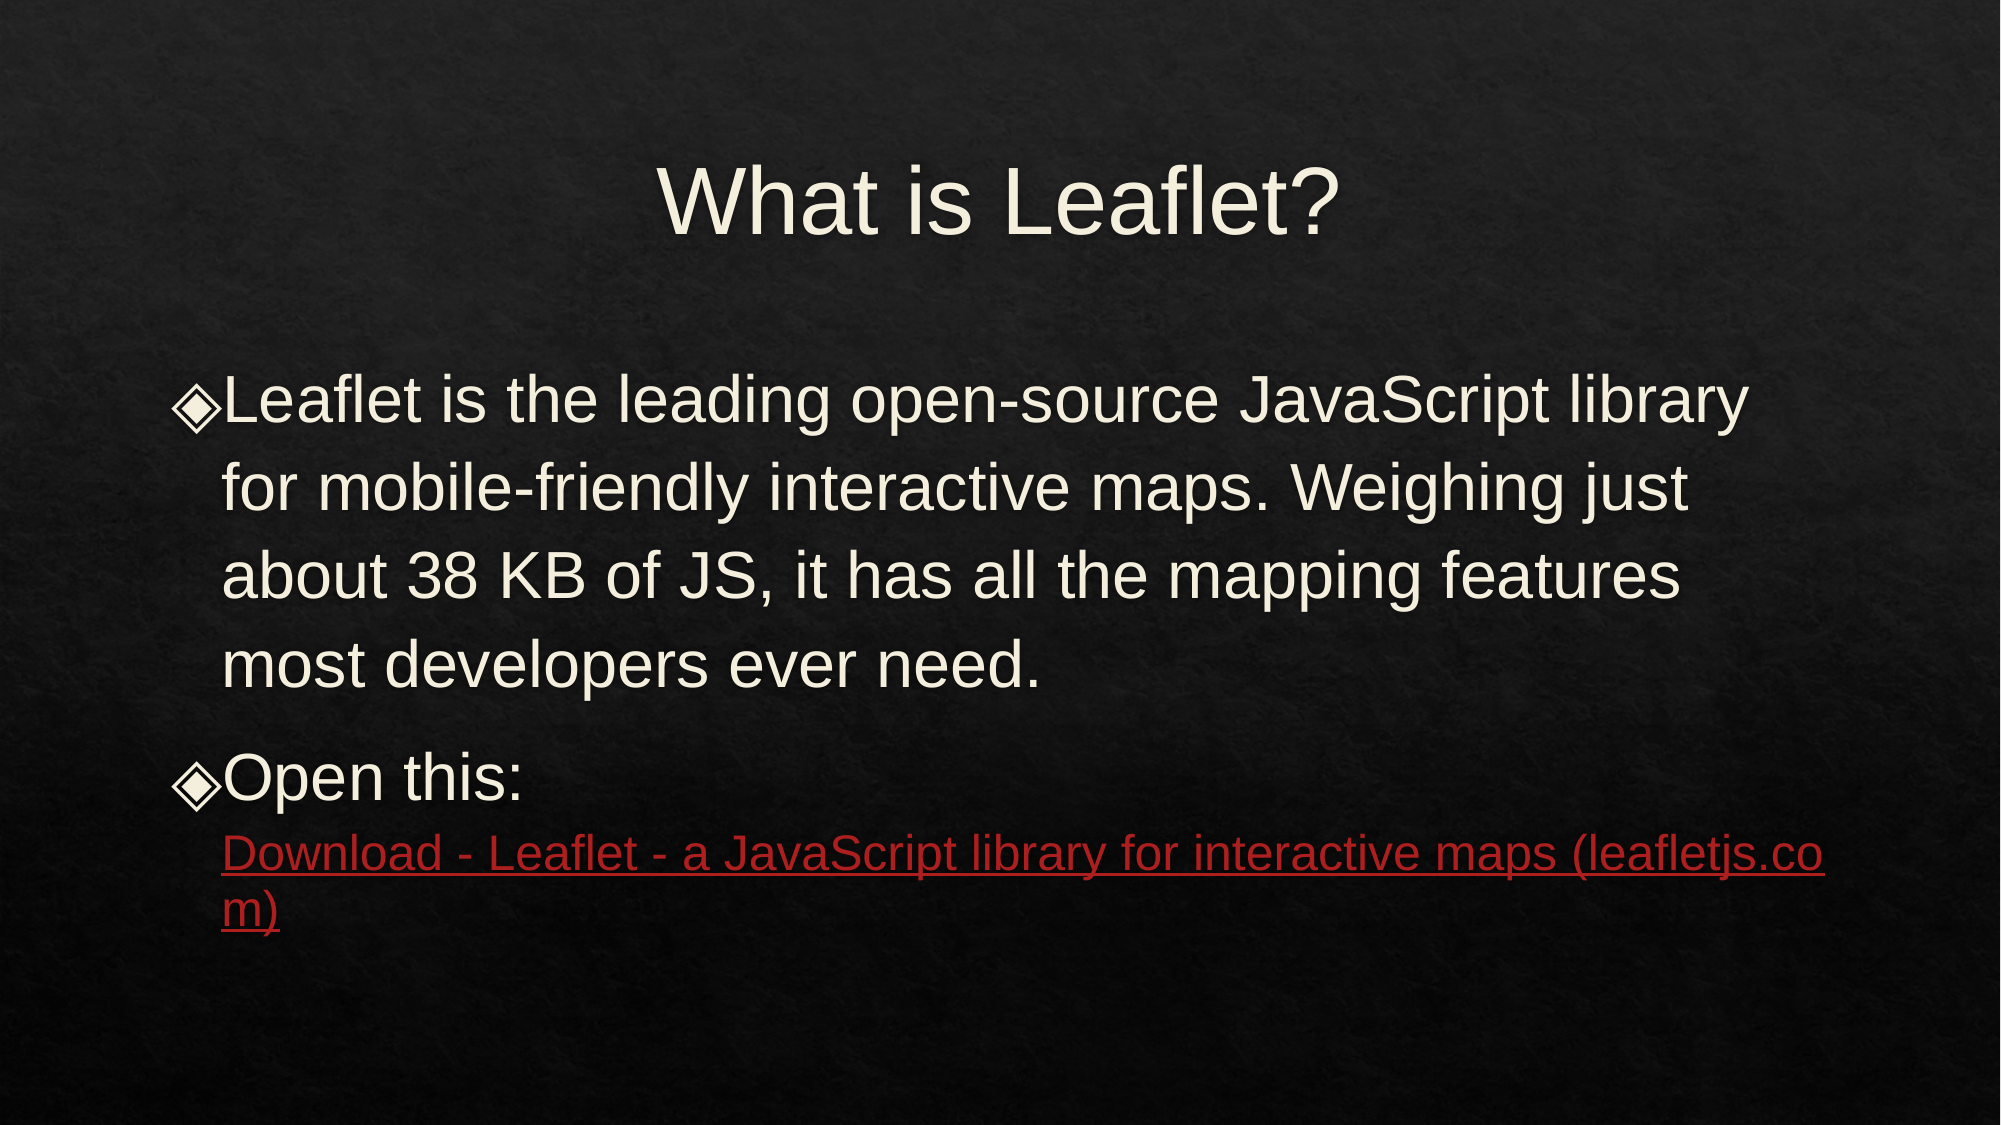

# What is Leaflet?
Leaflet is the leading open-source JavaScript library for mobile-friendly interactive maps. Weighing just about 38 KB of JS, it has all the mapping features most developers ever need.
Open this: Download - Leaflet - a JavaScript library for interactive maps (leafletjs.com)